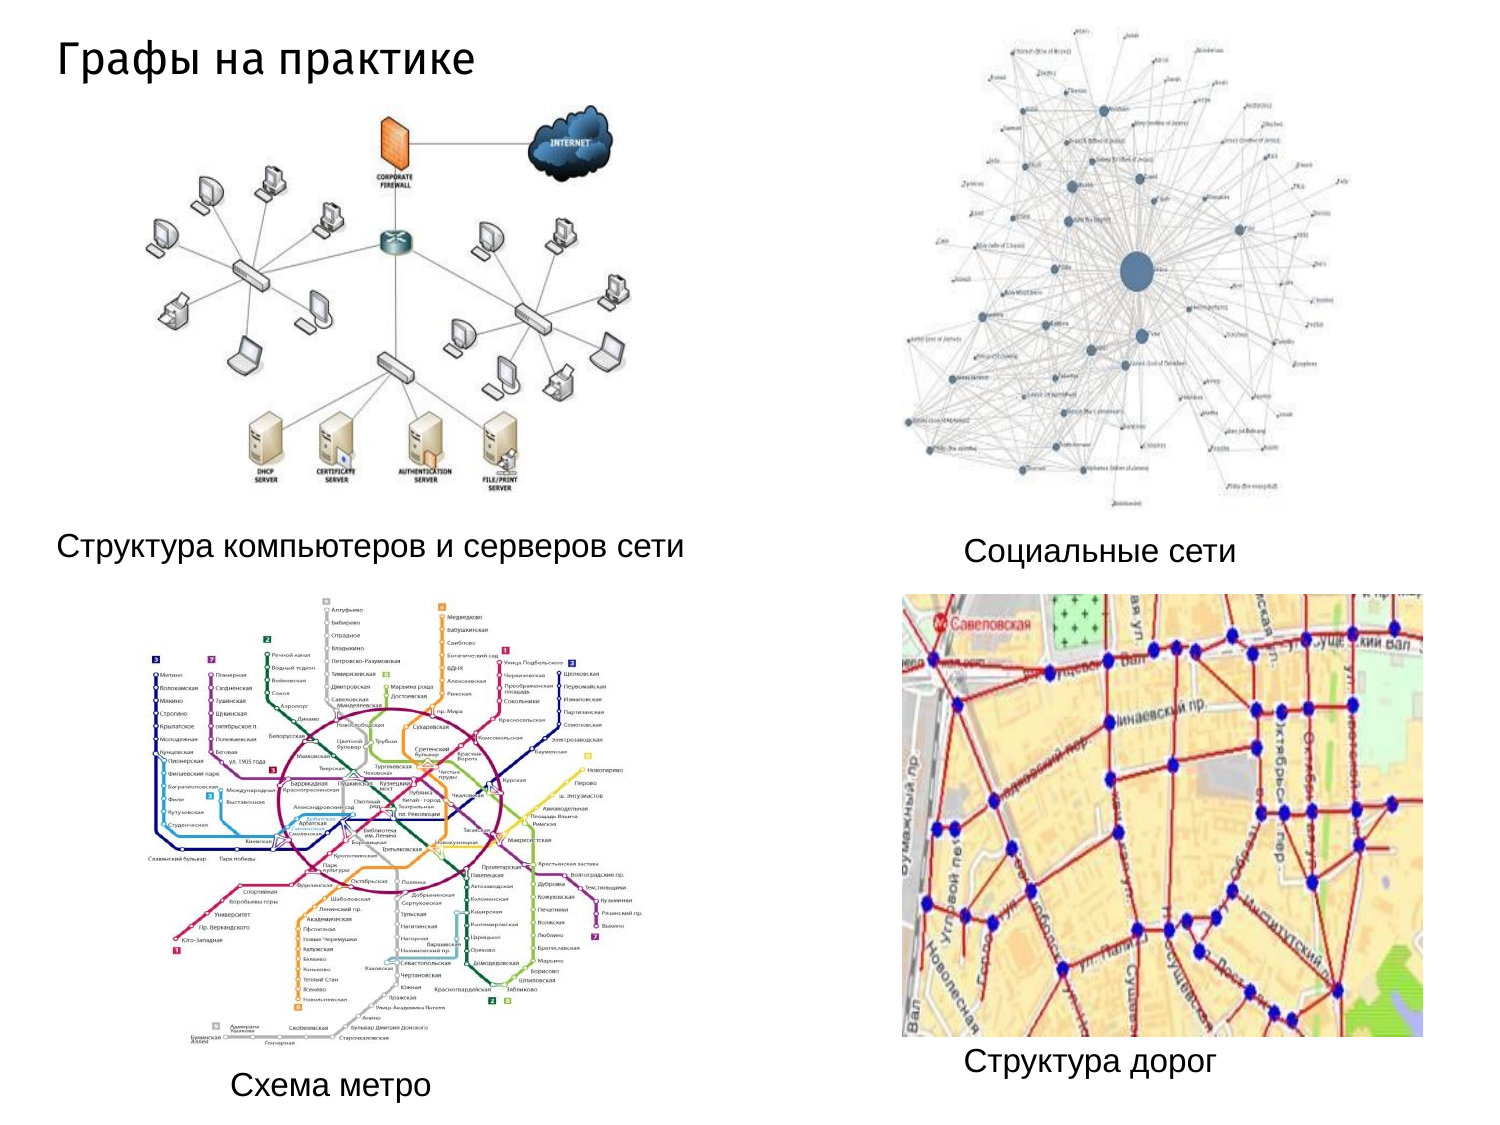

# Графы на практике

Структура компьютеров и серверов сети
Социальные сети

Структура дорог
Схема метро